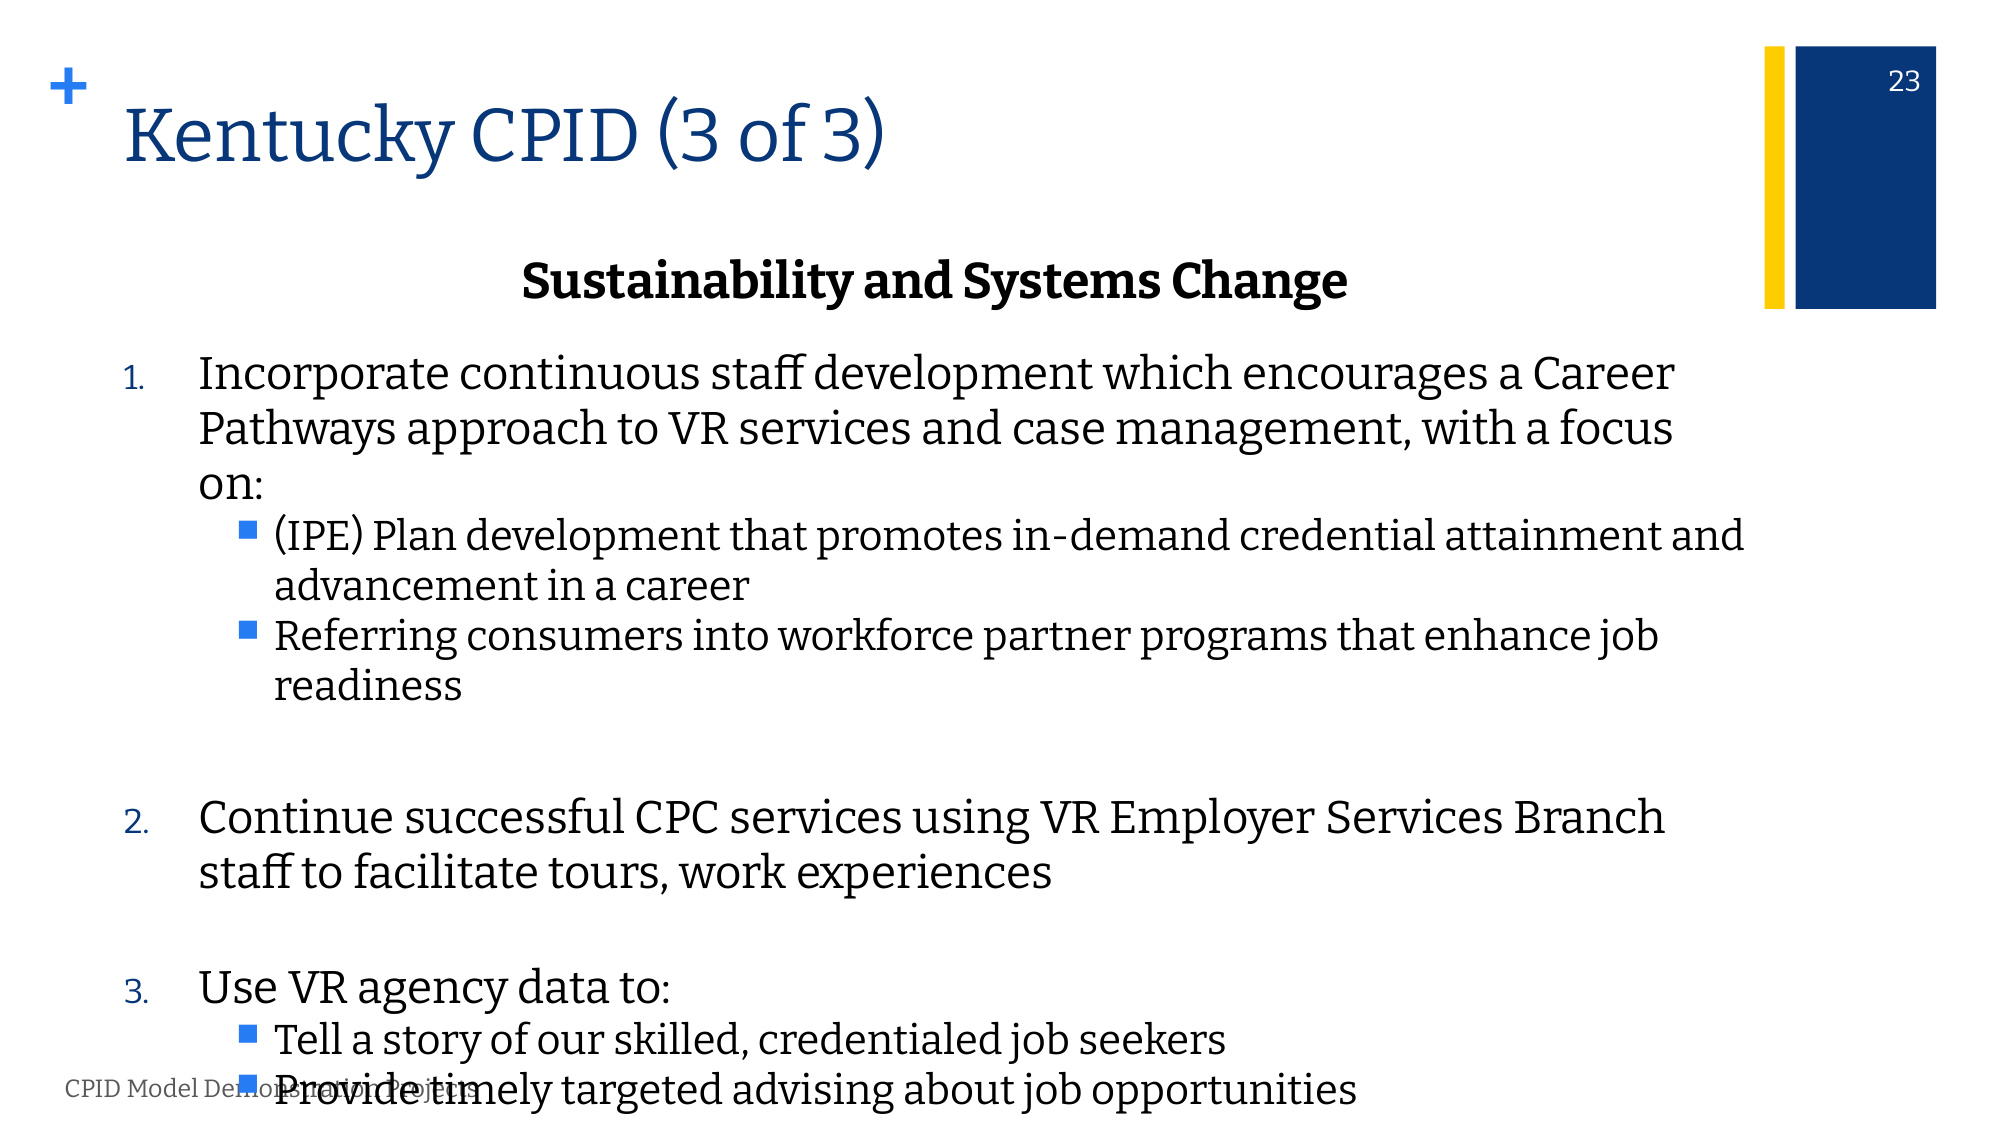

23
# Kentucky CPID (3 of 3)
Sustainability and Systems Change

Incorporate continuous staff development which encourages a Career Pathways approach to VR services and case management, with a focus on:
(IPE) Plan development that promotes in-demand credential attainment and advancement in a career
Referring consumers into workforce partner programs that enhance job readiness

Continue successful CPC services using VR Employer Services Branch staff to facilitate tours, work experiences

Use VR agency data to:
Tell a story of our skilled, credentialed job seekers
Provide timely targeted advising about job opportunities